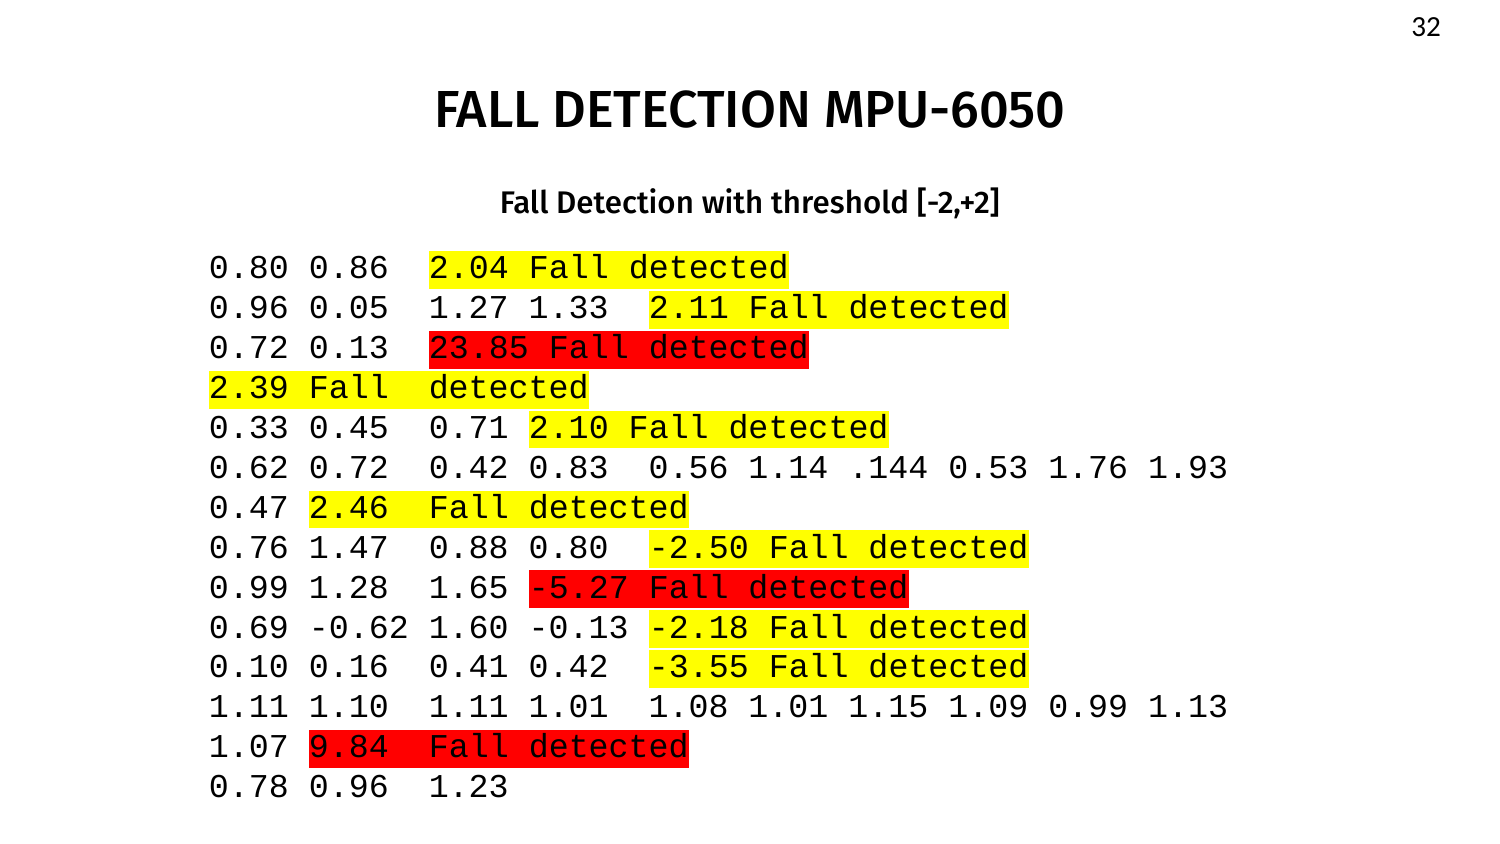

FALL DETECTION MPU-6050
Fall Detection with threshold [-2,+2]
0.80 0.86  2.04 Fall detected
0.96 0.05  1.27 1.33  2.11 Fall detected
0.72 0.13  23.85 Fall detected
2.39 Fall  detected
0.33 0.45  0.71 2.10 Fall detected
0.62 0.72  0.42 0.83  0.56 1.14 .144 0.53 1.76 1.93
0.47 2.46  Fall detected
0.76 1.47  0.88 0.80  -2.50 Fall detected
0.99 1.28  1.65 -5.27 Fall detected
0.69 -0.62 1.60 -0.13 -2.18 Fall detected
0.10 0.16  0.41 0.42  -3.55 Fall detected
1.11 1.10  1.11 1.01  1.08 1.01 1.15 1.09 0.99 1.13
1.07 9.84  Fall detected
0.78 0.96  1.23